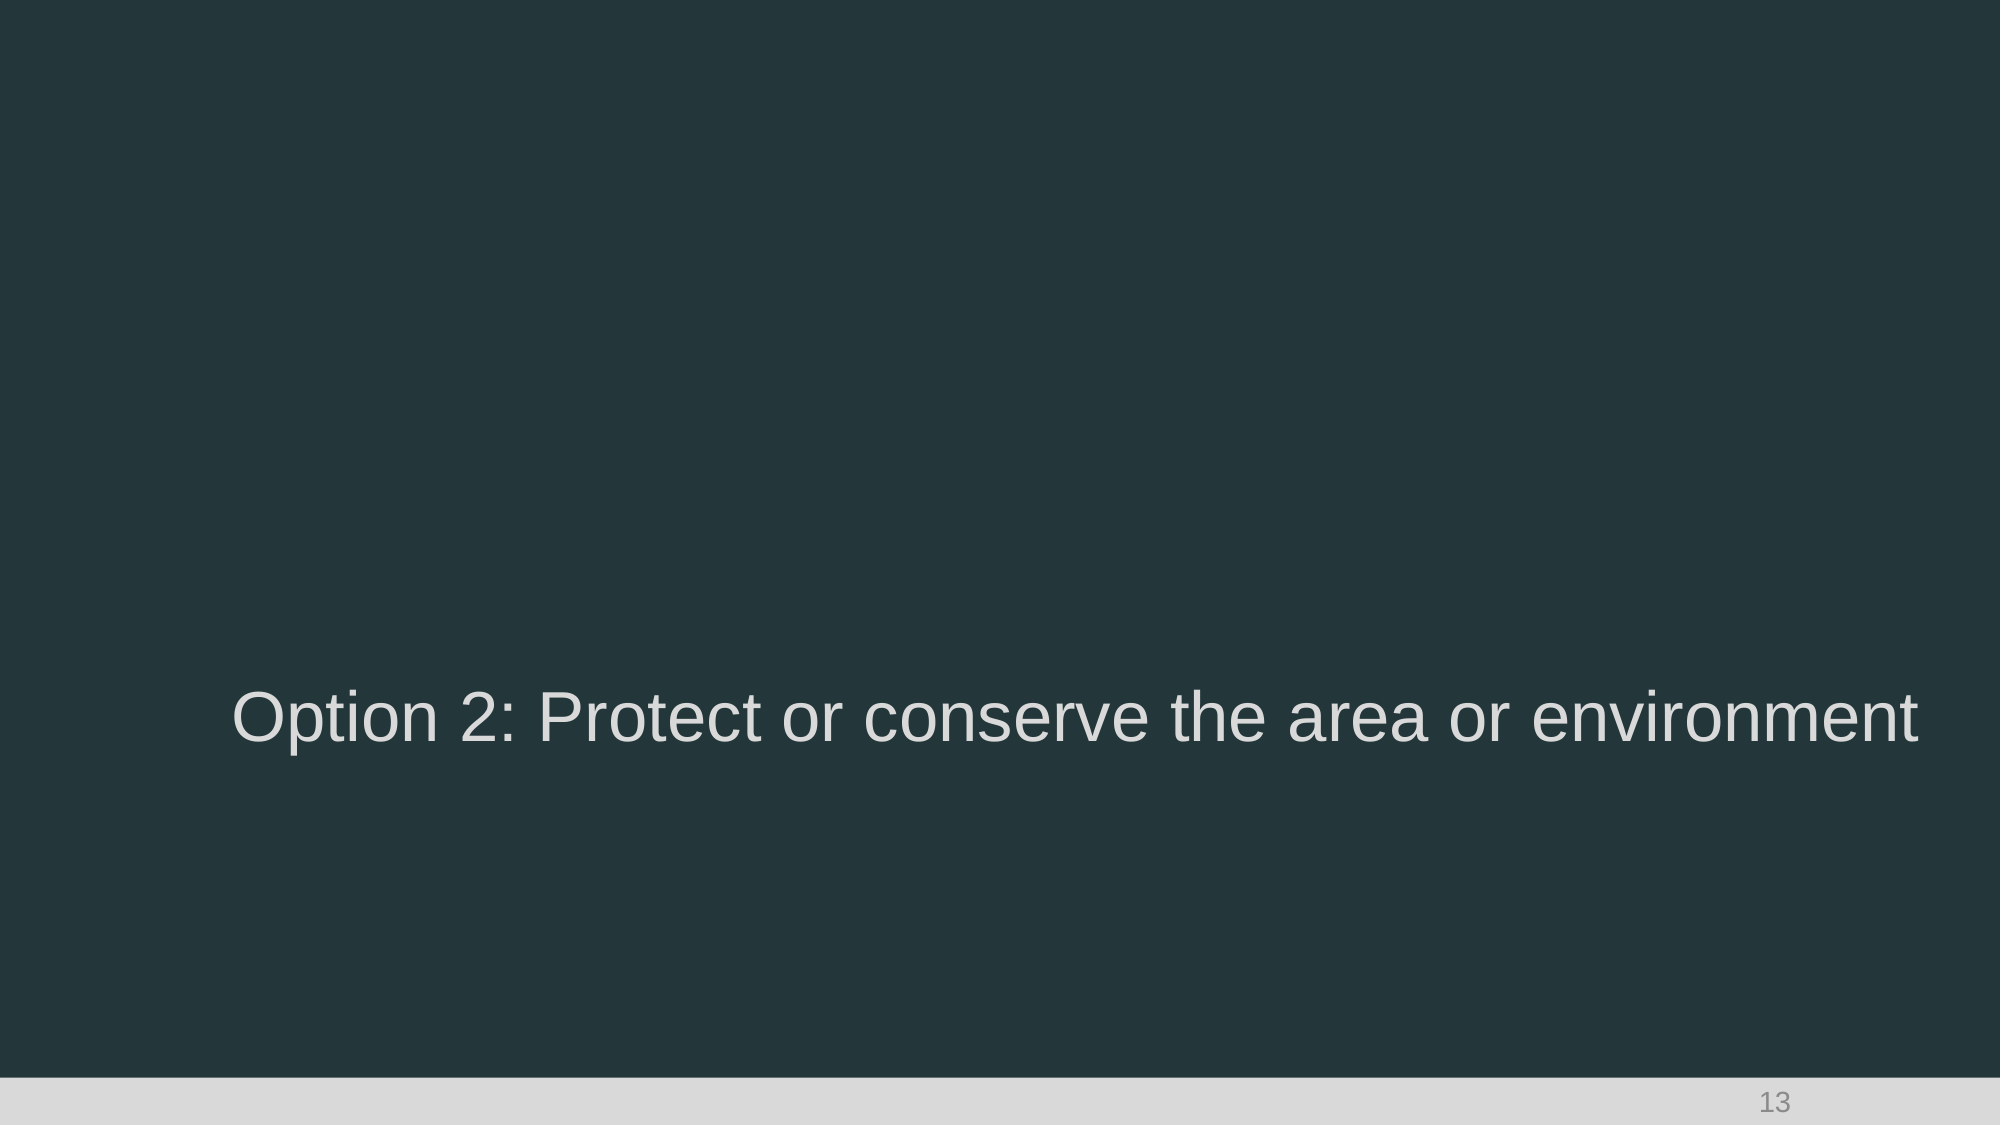

# Option 2: Protect or conserve the area or environment

13